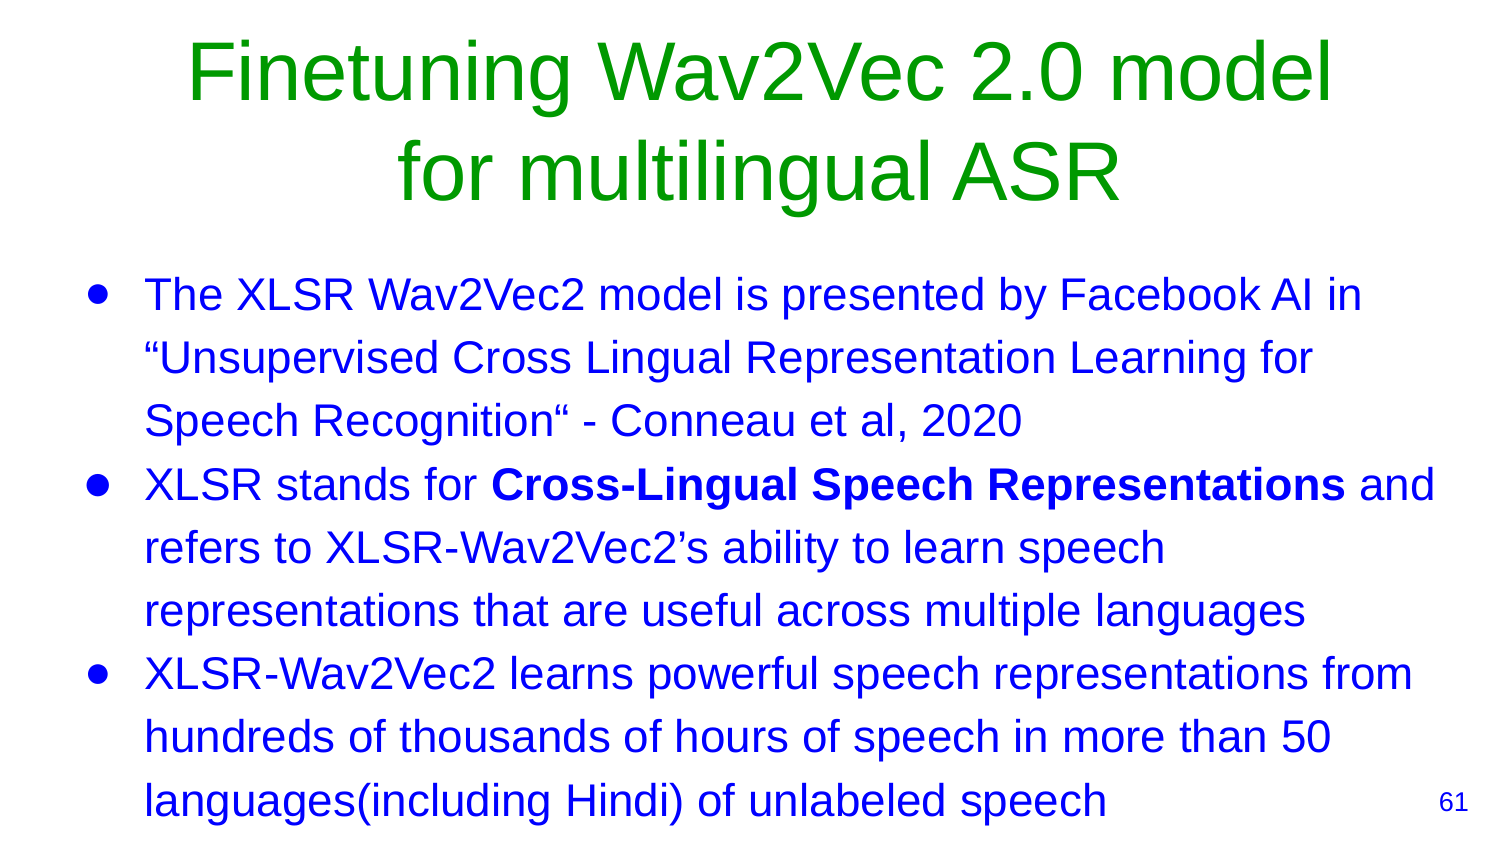

# Finetuning Wav2Vec 2.0 model for multilingual ASR
The XLSR Wav2Vec2 model is presented by Facebook AI in “Unsupervised Cross Lingual Representation Learning for Speech Recognition“ - Conneau et al, 2020
XLSR stands for Cross-Lingual Speech Representations and refers to XLSR-Wav2Vec2’s ability to learn speech representations that are useful across multiple languages
XLSR-Wav2Vec2 learns powerful speech representations from hundreds of thousands of hours of speech in more than 50 languages(including Hindi) of unlabeled speech
61